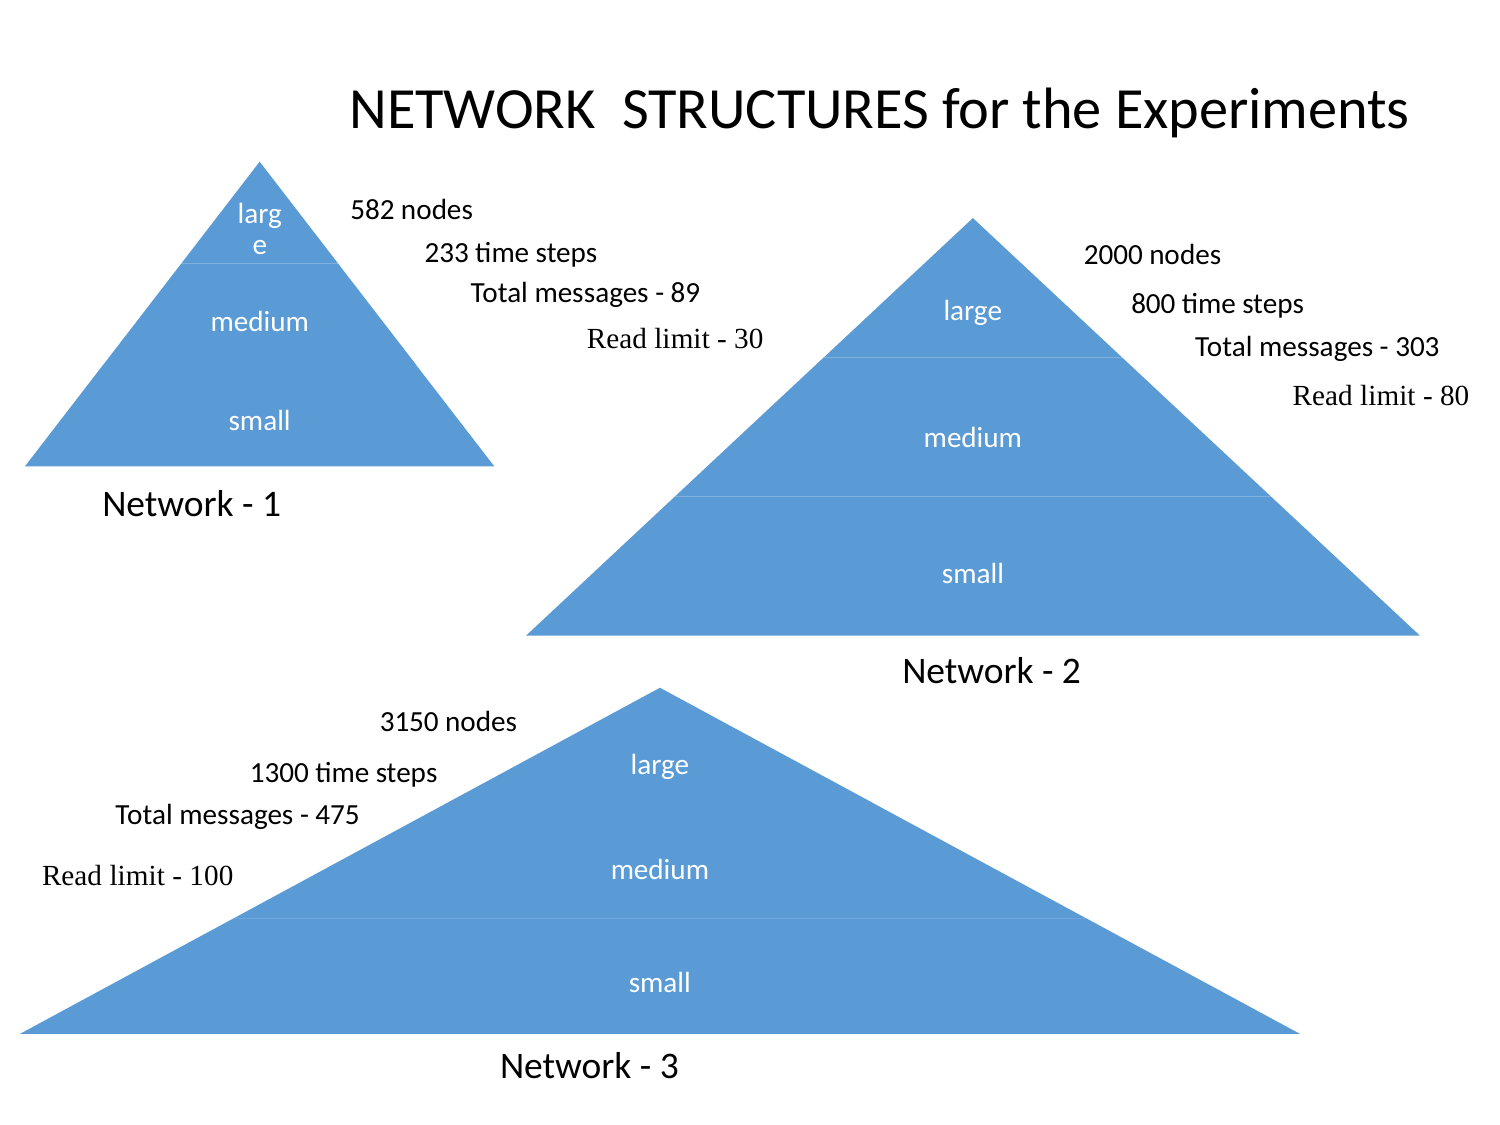

# NETWORK  STRUCTURES for the Experiments
large
medium
small
582 nodes
large
medium
small
233 time steps
2000 nodes
Total messages - 89
800 time steps
Read limit - 30
Total messages - 303
Read limit - 80
Network - 1
Network - 2
large
medium
small
3150 nodes
1300 time steps
Total messages - 475
Read limit - 100
Network - 3